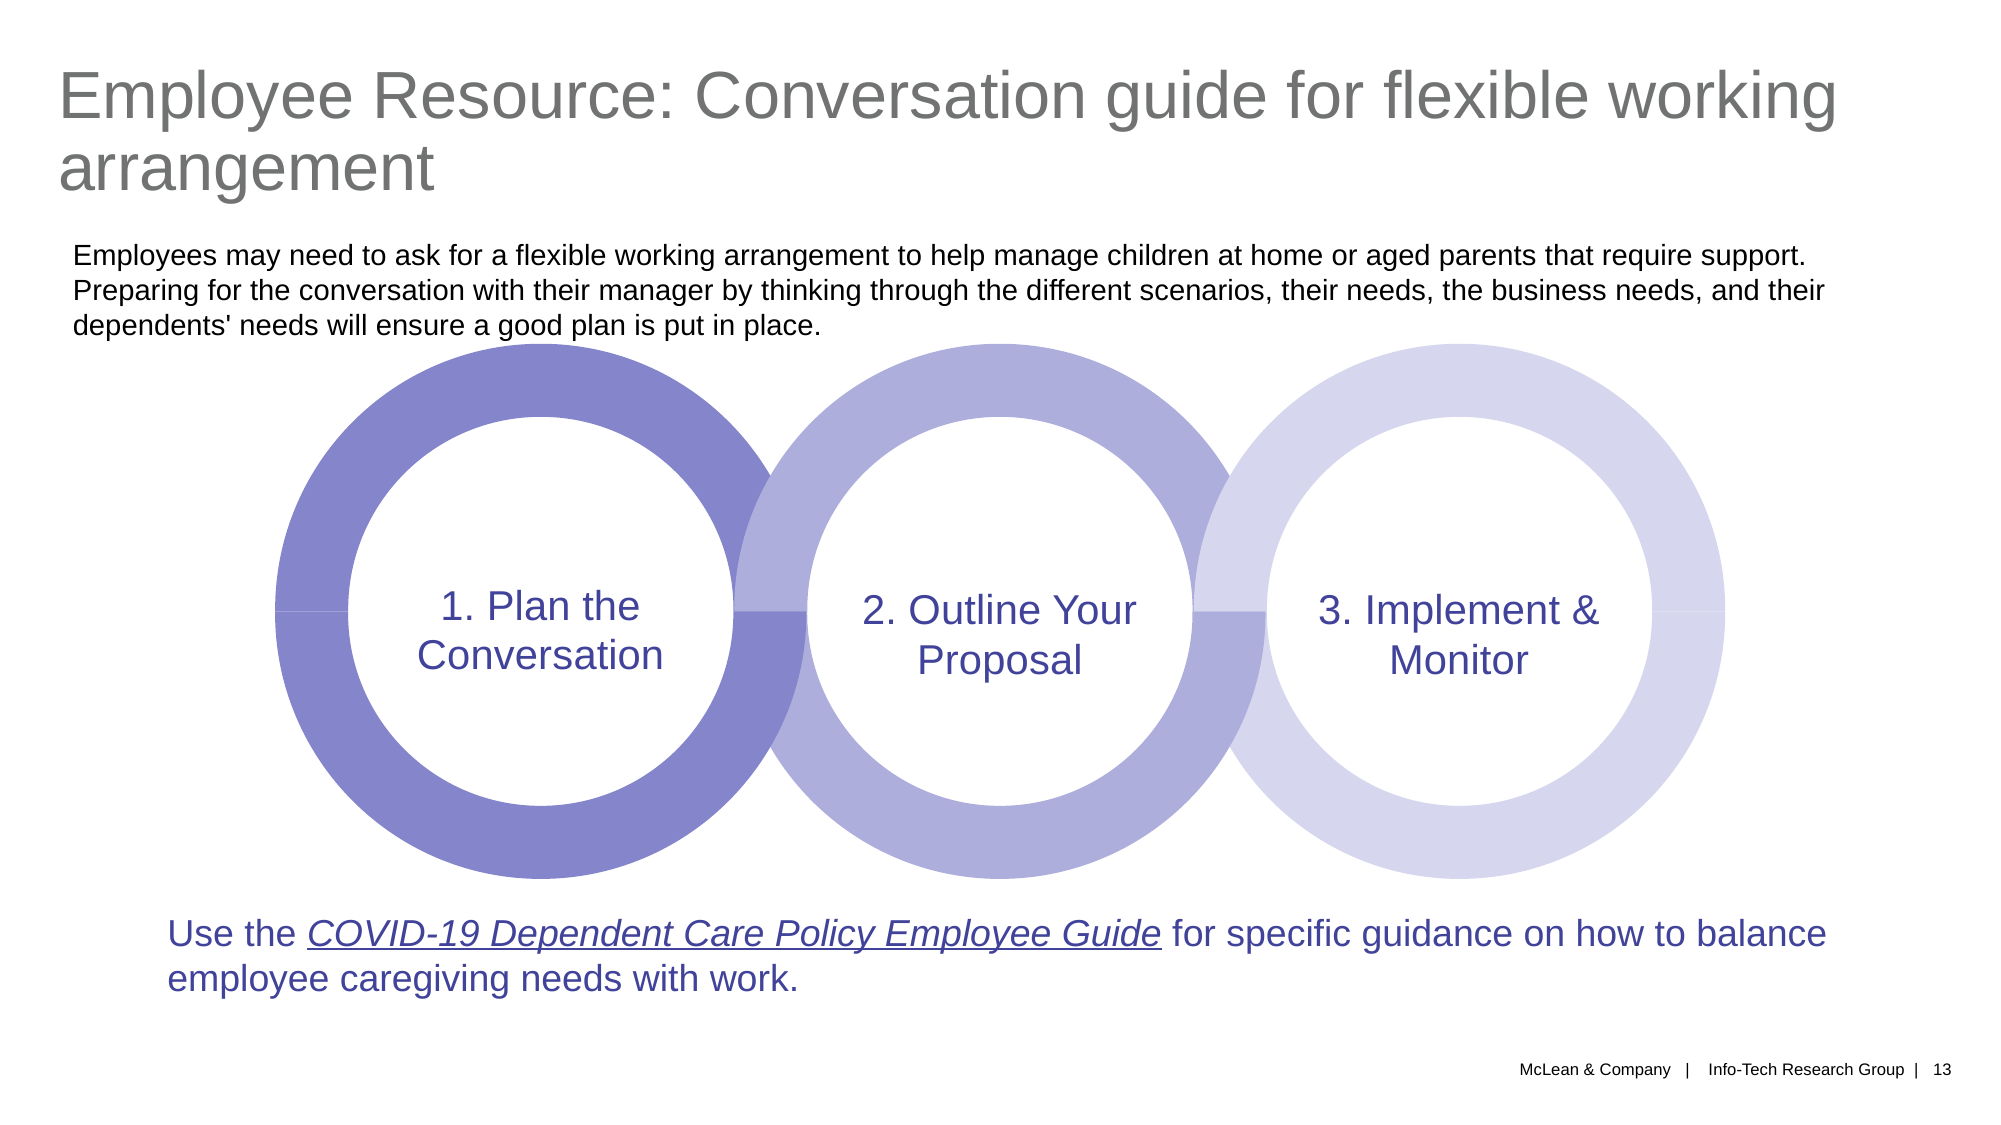

# Employee Resource: Conversation guide for flexible working arrangement
Employees may need to ask for a flexible working arrangement to help manage children at home or aged parents that require support. Preparing for the conversation with their manager by thinking through the different scenarios, their needs, the business needs, and their dependents' needs will ensure a good plan is put in place.

1. Plan the Conversation
2. Outline Your Proposal
3. Implement & Monitor
Use the COVID-19 Dependent Care Policy Employee Guide for specific guidance on how to balance employee caregiving needs with work.